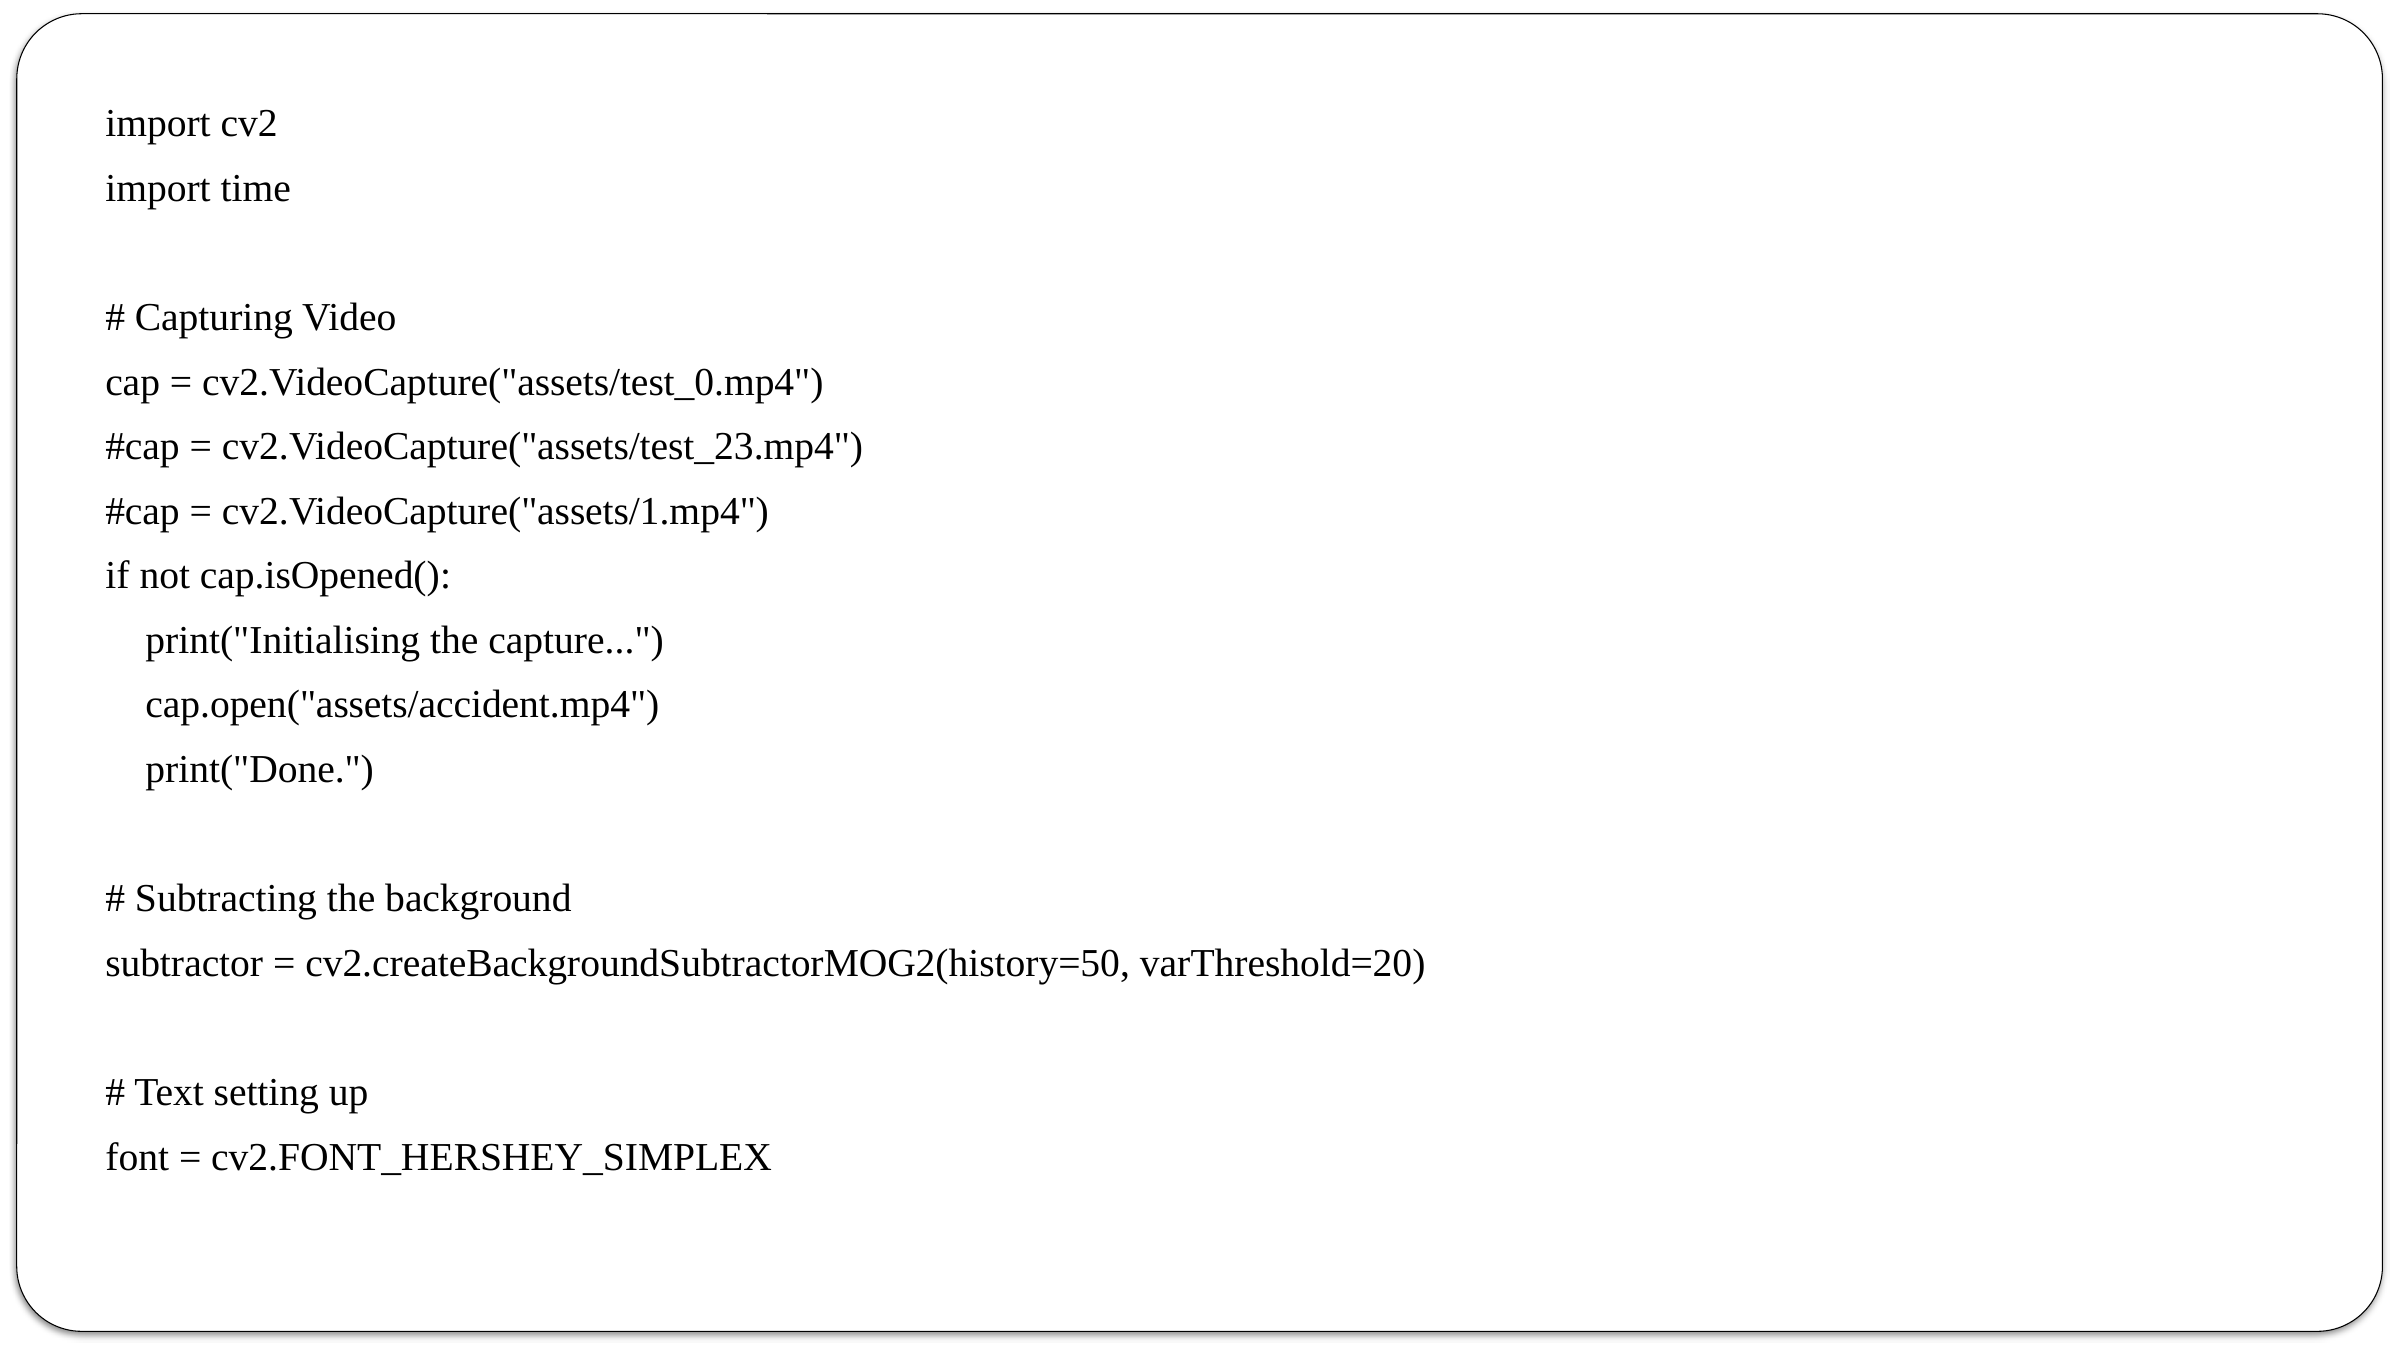

import cv2
import time

# Capturing Video
cap = cv2.VideoCapture("assets/test_0.mp4")
#cap = cv2.VideoCapture("assets/test_23.mp4")
#cap = cv2.VideoCapture("assets/1.mp4")
if not cap.isOpened():
    print("Initialising the capture...")
    cap.open("assets/accident.mp4")
    print("Done.")

# Subtracting the background
subtractor = cv2.createBackgroundSubtractorMOG2(history=50, varThreshold=20)

# Text setting up
font = cv2.FONT_HERSHEY_SIMPLEX